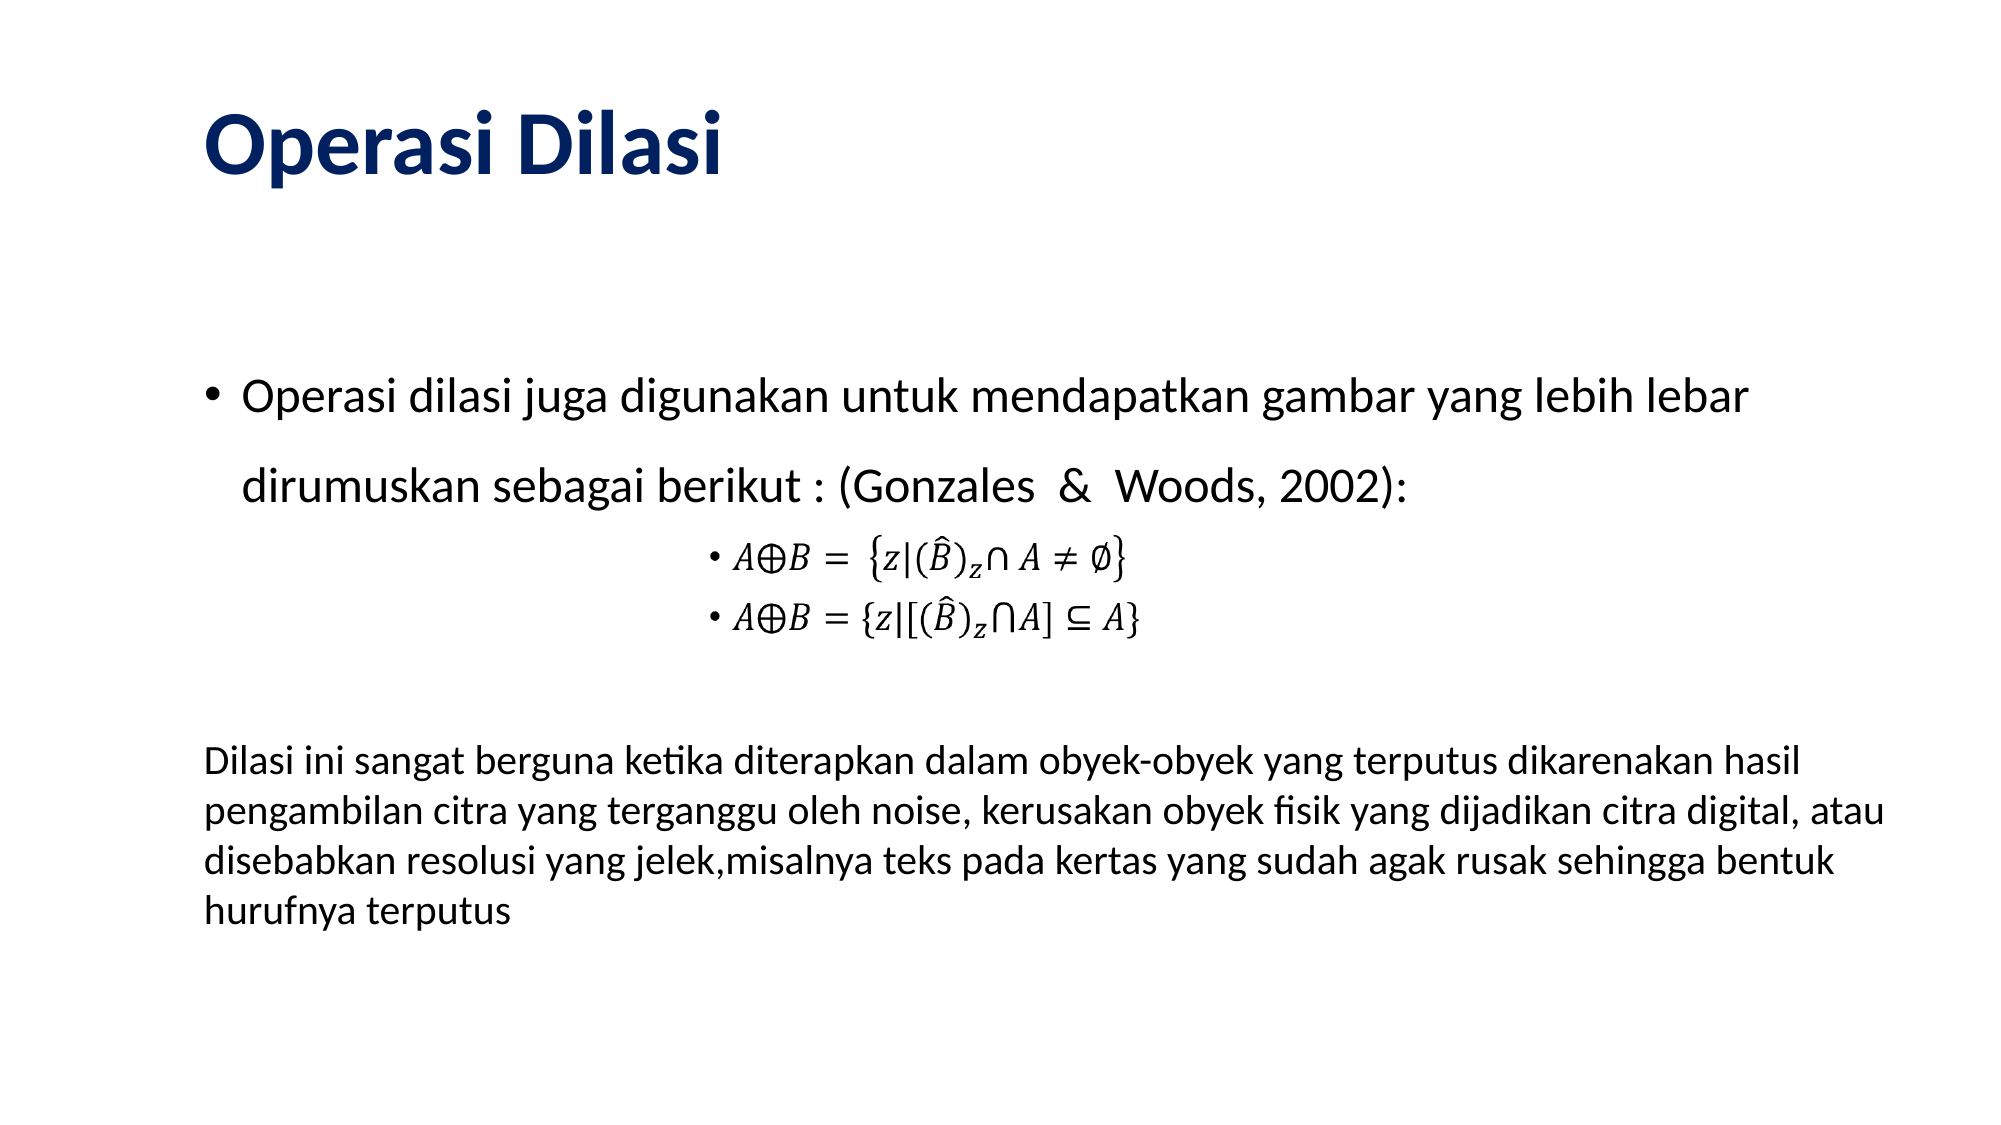

# Operasi Dilasi
Operasi dilasi juga digunakan untuk mendapatkan gambar yang lebih lebar dirumuskan sebagai berikut : (Gonzales  &  Woods, 2002):

Dilasi ini sangat berguna ketika diterapkan dalam obyek-obyek yang terputus dikarenakan hasil pengambilan citra yang terganggu oleh noise, kerusakan obyek fisik yang dijadikan citra digital, atau disebabkan resolusi yang jelek,misalnya teks pada kertas yang sudah agak rusak sehingga bentuk hurufnya terputus